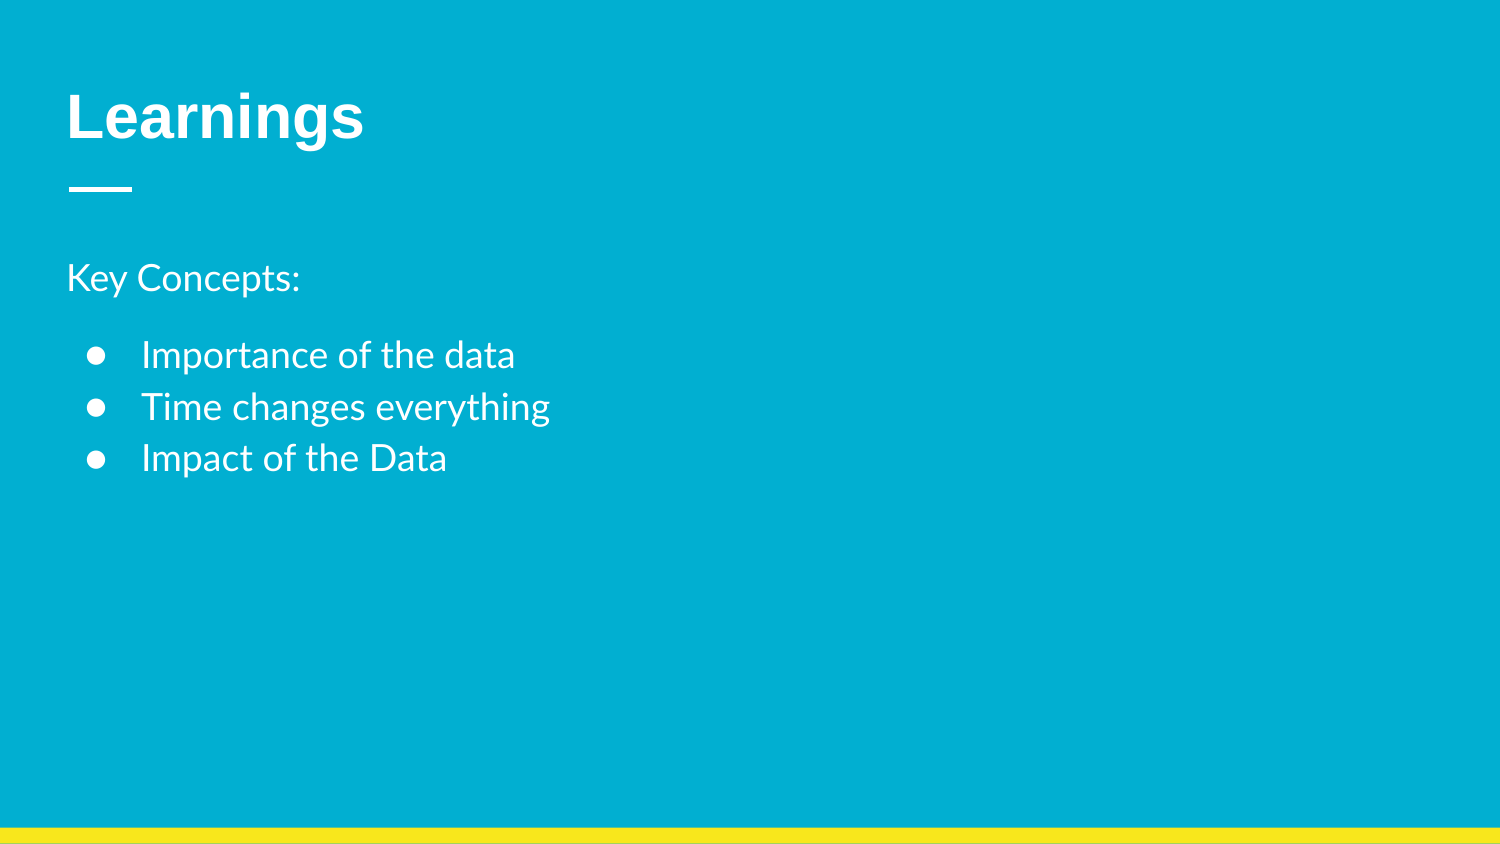

# Learnings
Key Concepts:
Importance of the data
Time changes everything
Impact of the Data